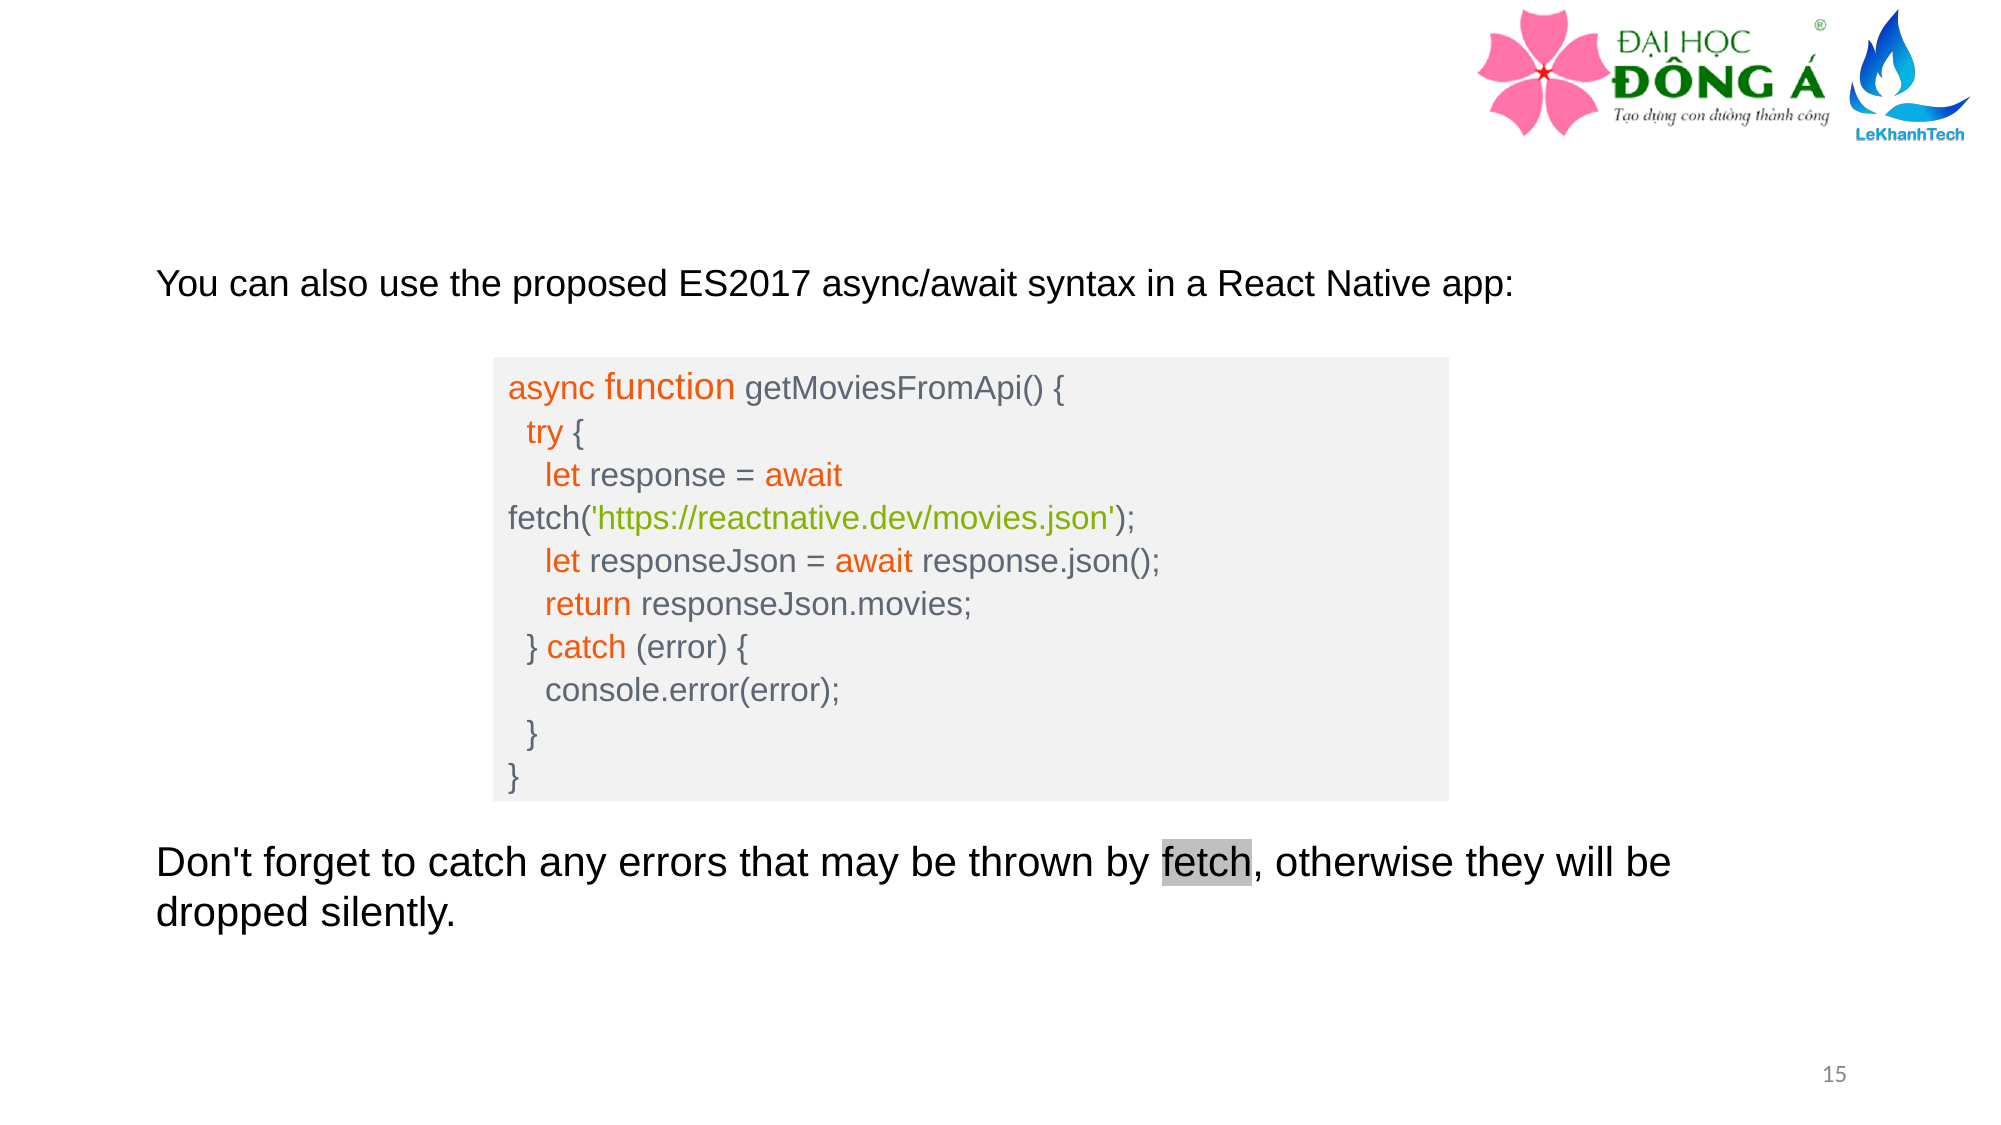

You can also use the proposed ES2017 async/await syntax in a React Native app:
async function getMoviesFromApi() {
  try {
    let response = await fetch('https://reactnative.dev/movies.json');
    let responseJson = await response.json();
    return responseJson.movies;
  } catch (error) {
    console.error(error);
  }
}
Don't forget to catch any errors that may be thrown by fetch, otherwise they will be dropped silently.
15